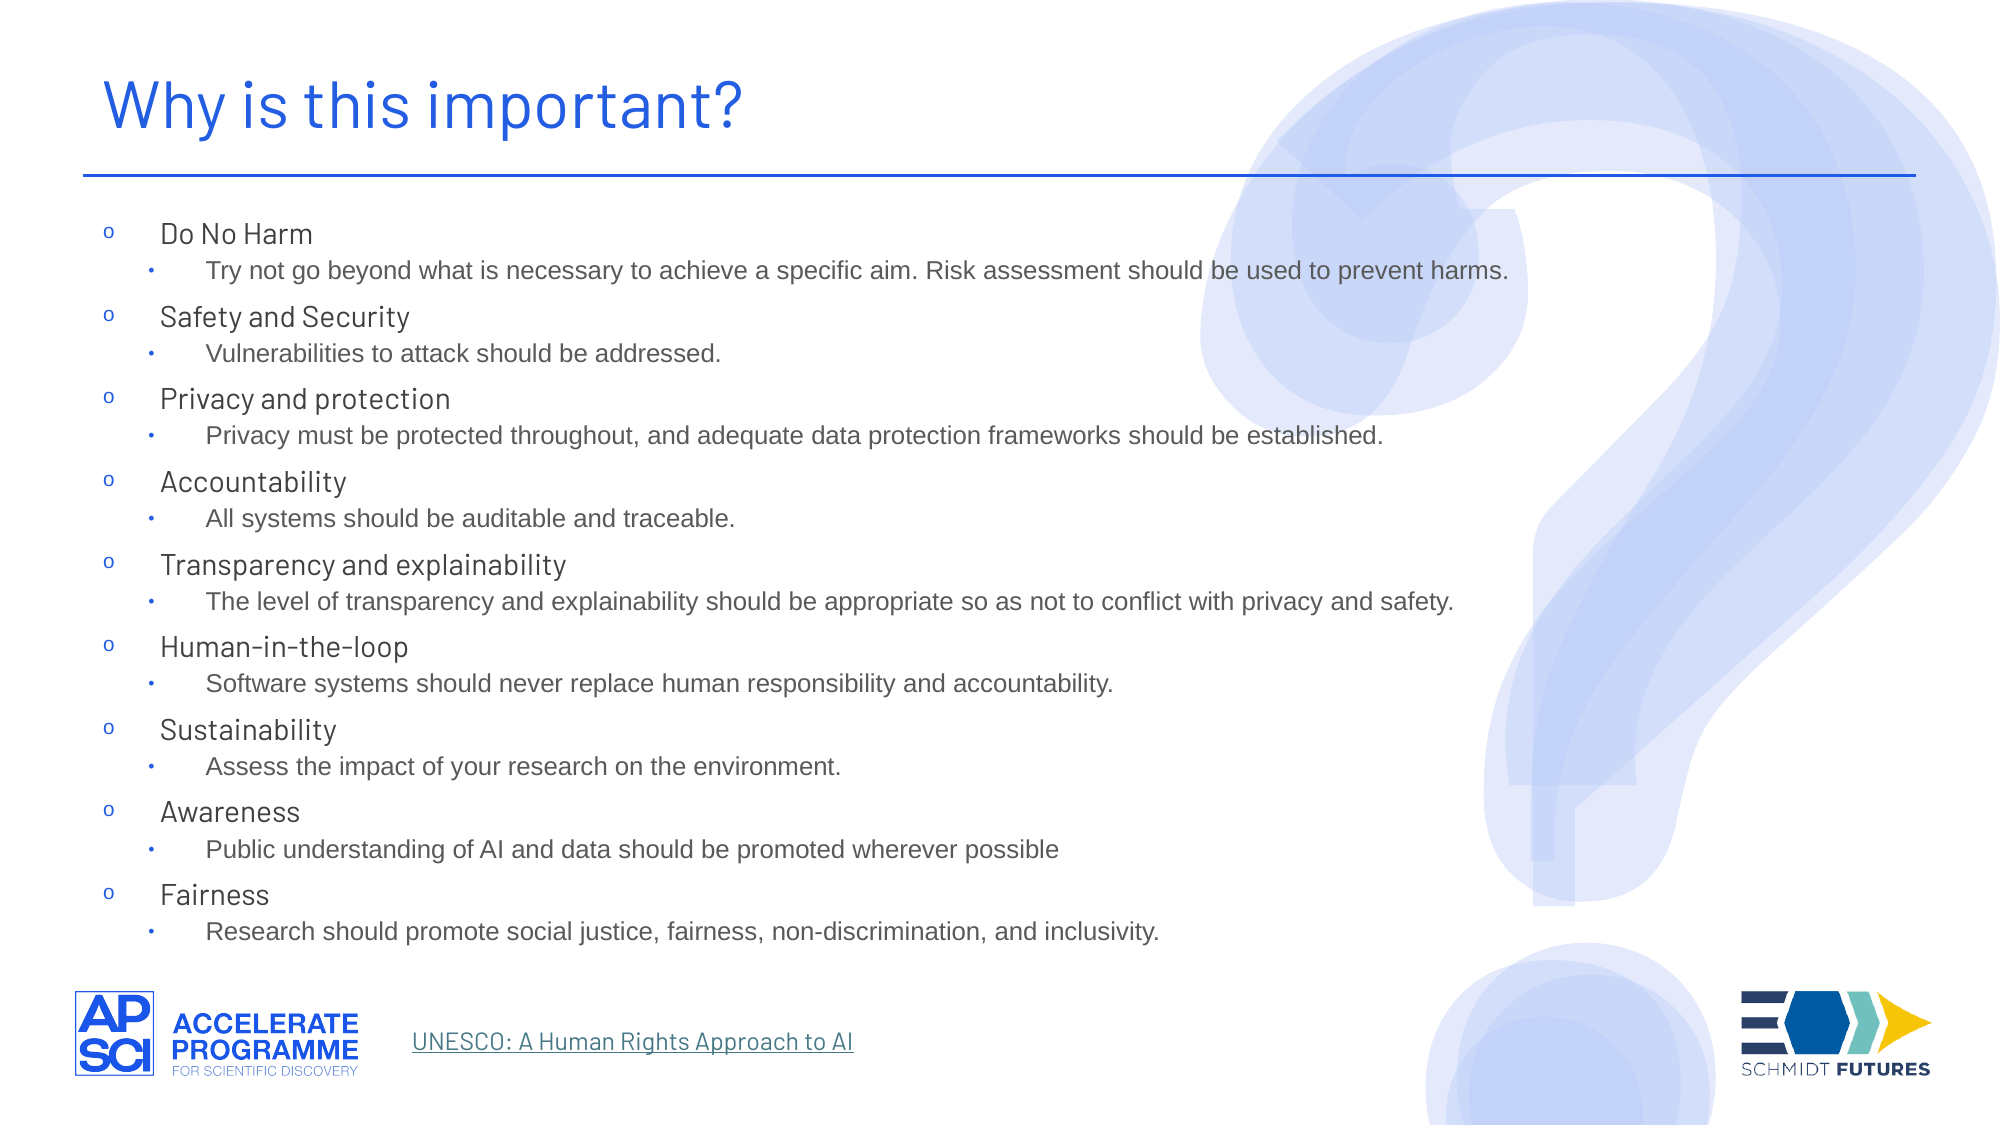

Why is this important?
Do No Harm
Try not go beyond what is necessary to achieve a specific aim. Risk assessment should be used to prevent harms.
Safety and Security
Vulnerabilities to attack should be addressed.
Privacy and protection
Privacy must be protected throughout, and adequate data protection frameworks should be established.
Accountability
All systems should be auditable and traceable.
Transparency and explainability
The level of transparency and explainability should be appropriate so as not to conflict with privacy and safety.
Human-in-the-loop
Software systems should never replace human responsibility and accountability.
Sustainability
Assess the impact of your research on the environment.
Awareness
Public understanding of AI and data should be promoted wherever possible
Fairness
Research should promote social justice, fairness, non-discrimination, and inclusivity.

UNESCO: A Human Rights Approach to AI